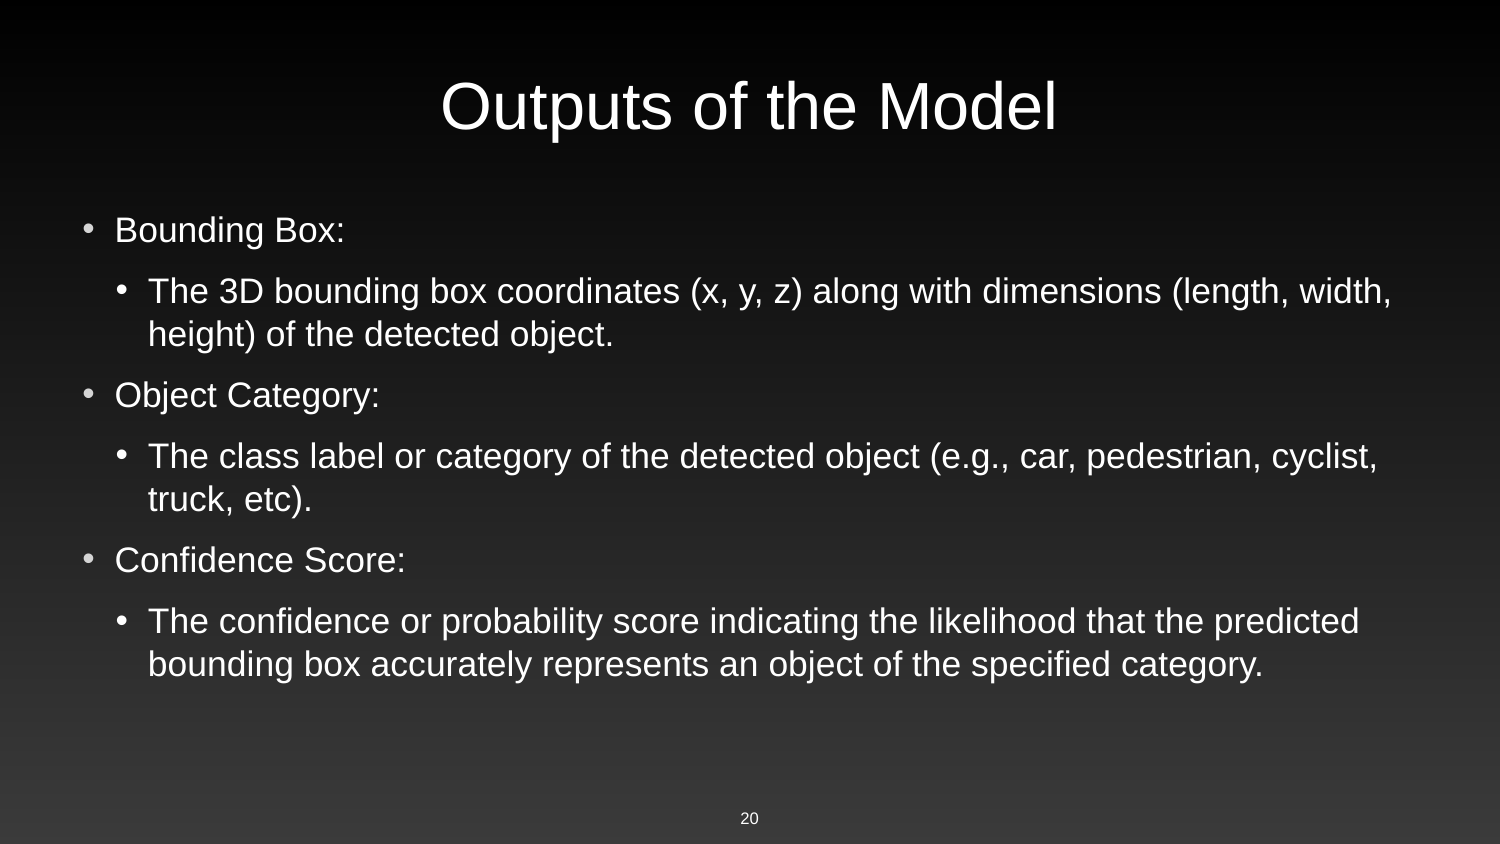

# Outputs of the Model
Bounding Box:
The 3D bounding box coordinates (x, y, z) along with dimensions (length, width, height) of the detected object.
Object Category:
The class label or category of the detected object (e.g., car, pedestrian, cyclist, truck, etc).
Confidence Score:
The confidence or probability score indicating the likelihood that the predicted bounding box accurately represents an object of the specified category.
20